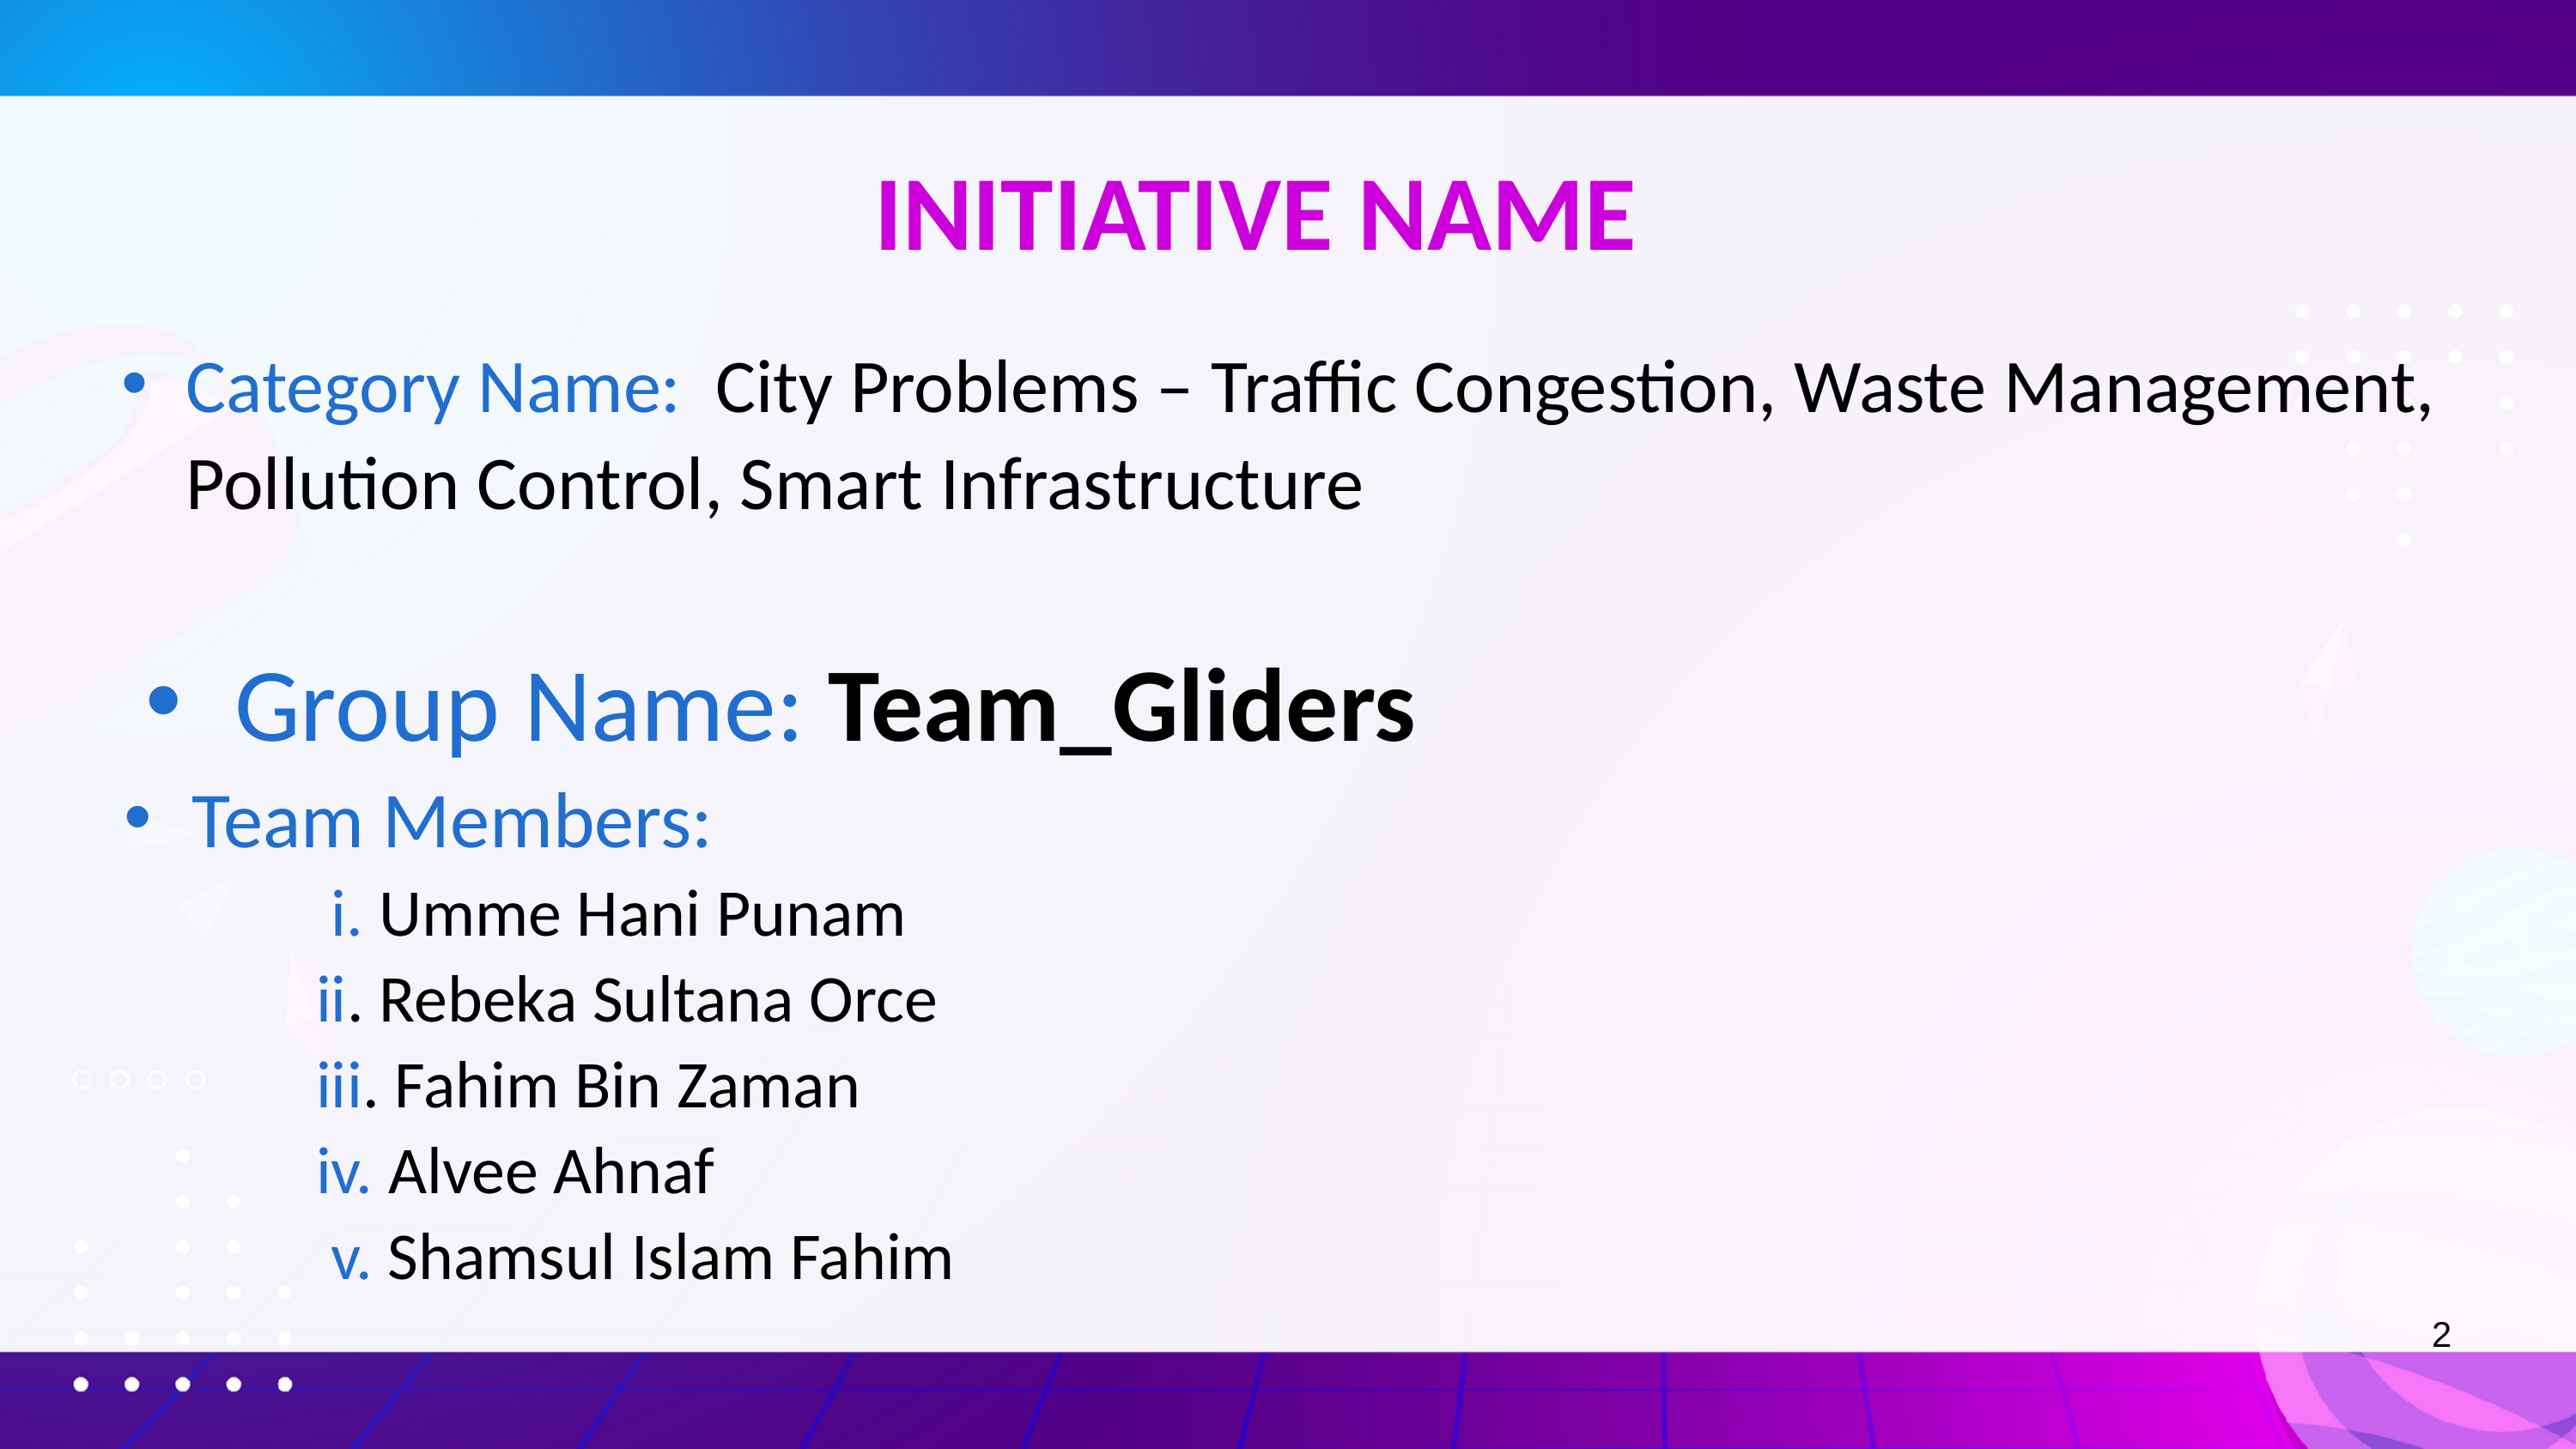

INITIATIVE NAME
Category Name:  City Problems – Traffic Congestion, Waste Management, Pollution Control, Smart Infrastructure

Group Name: Team_Gliders
Team Members:
                  i. Umme Hani Punam
                 ii. Rebeka Sultana Orce
                 iii. Fahim Bin Zaman
                 iv. Alvee Ahnaf
                  v. Shamsul Islam Fahim

2